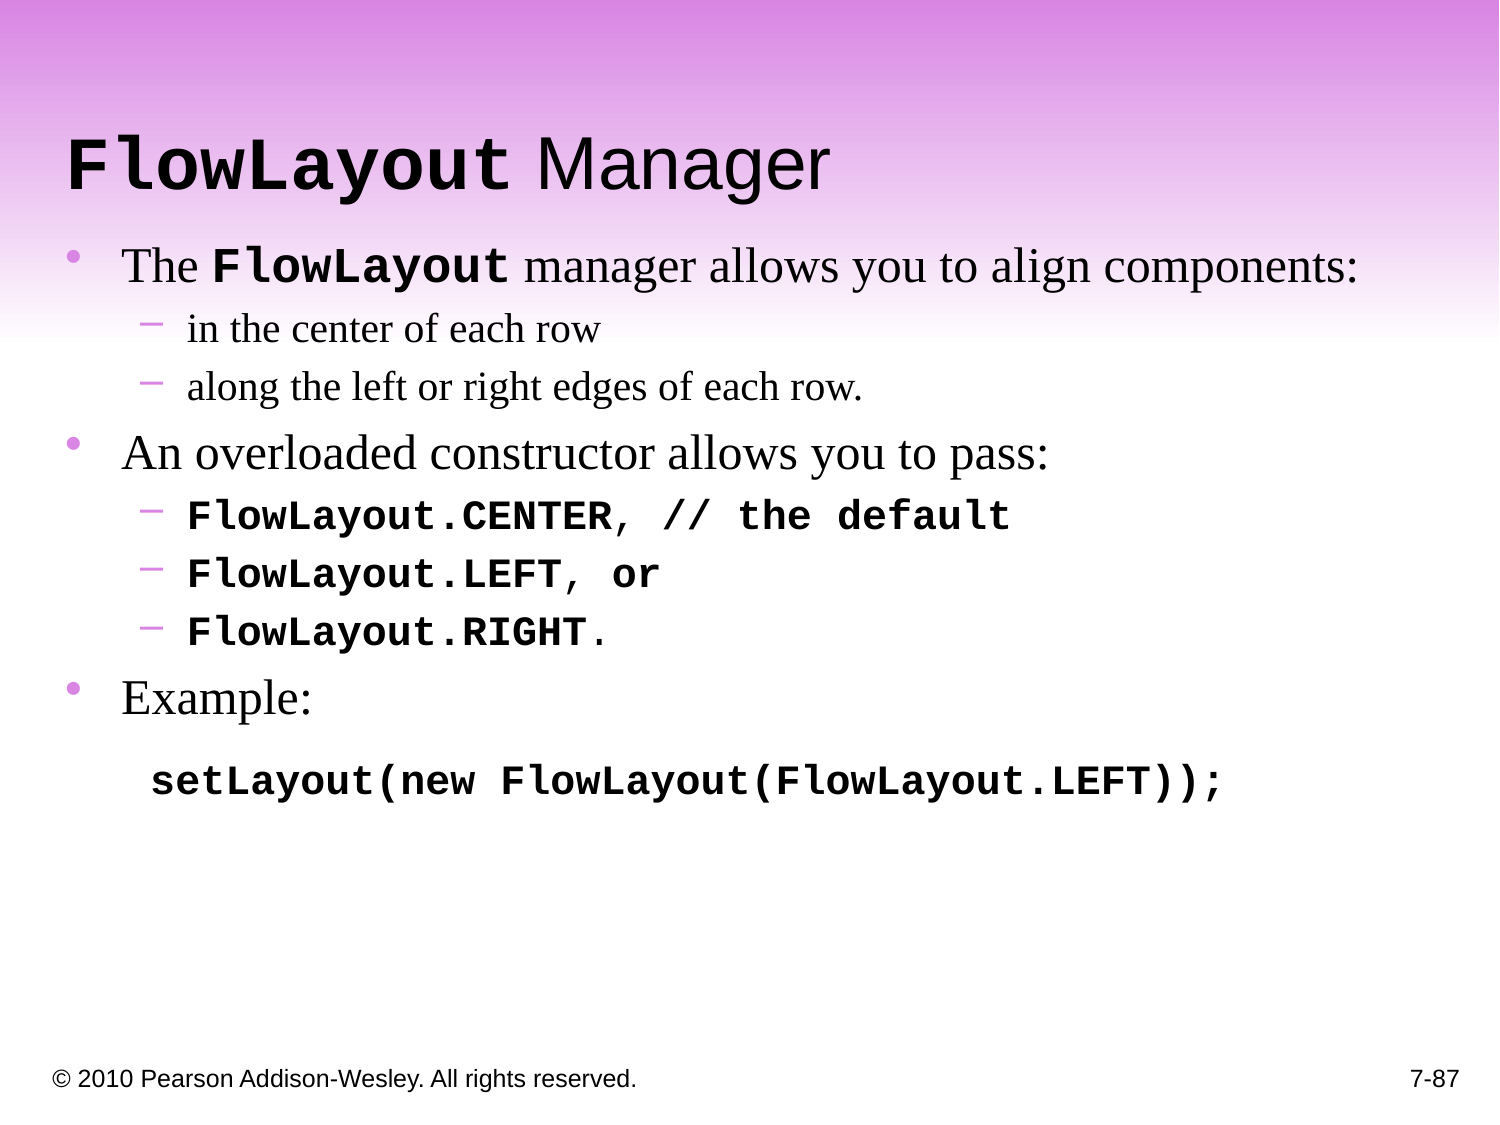

FlowLayout Manager
The FlowLayout manager allows you to align components:
in the center of each row
along the left or right edges of each row.
An overloaded constructor allows you to pass:
FlowLayout.CENTER, // the default
FlowLayout.LEFT, or
FlowLayout.RIGHT.
Example:
	  setLayout(new FlowLayout(FlowLayout.LEFT));
7-87